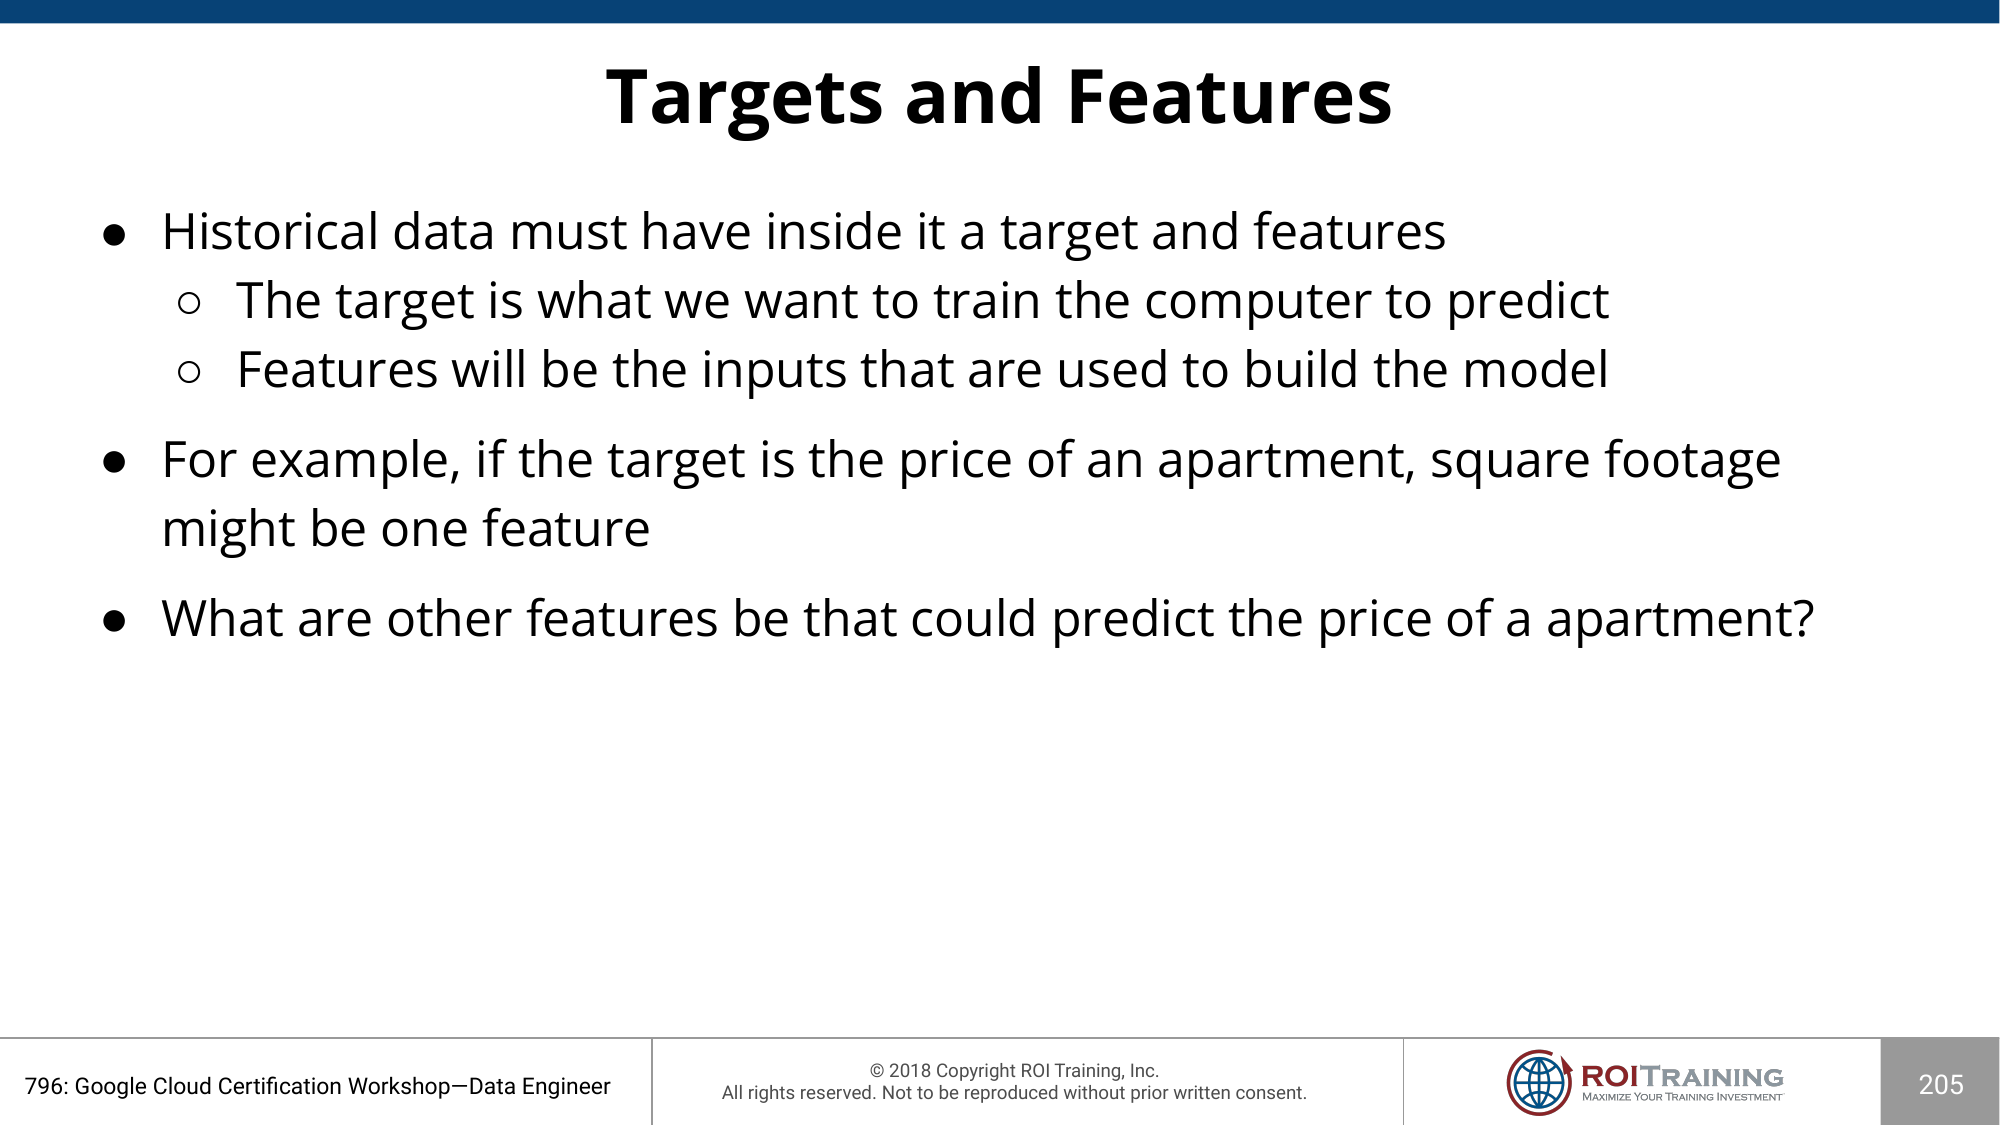

# Targets and Features
Historical data must have inside it a target and features
The target is what we want to train the computer to predict
Features will be the inputs that are used to build the model
For example, if the target is the price of an apartment, square footage might be one feature
What are other features be that could predict the price of a apartment?